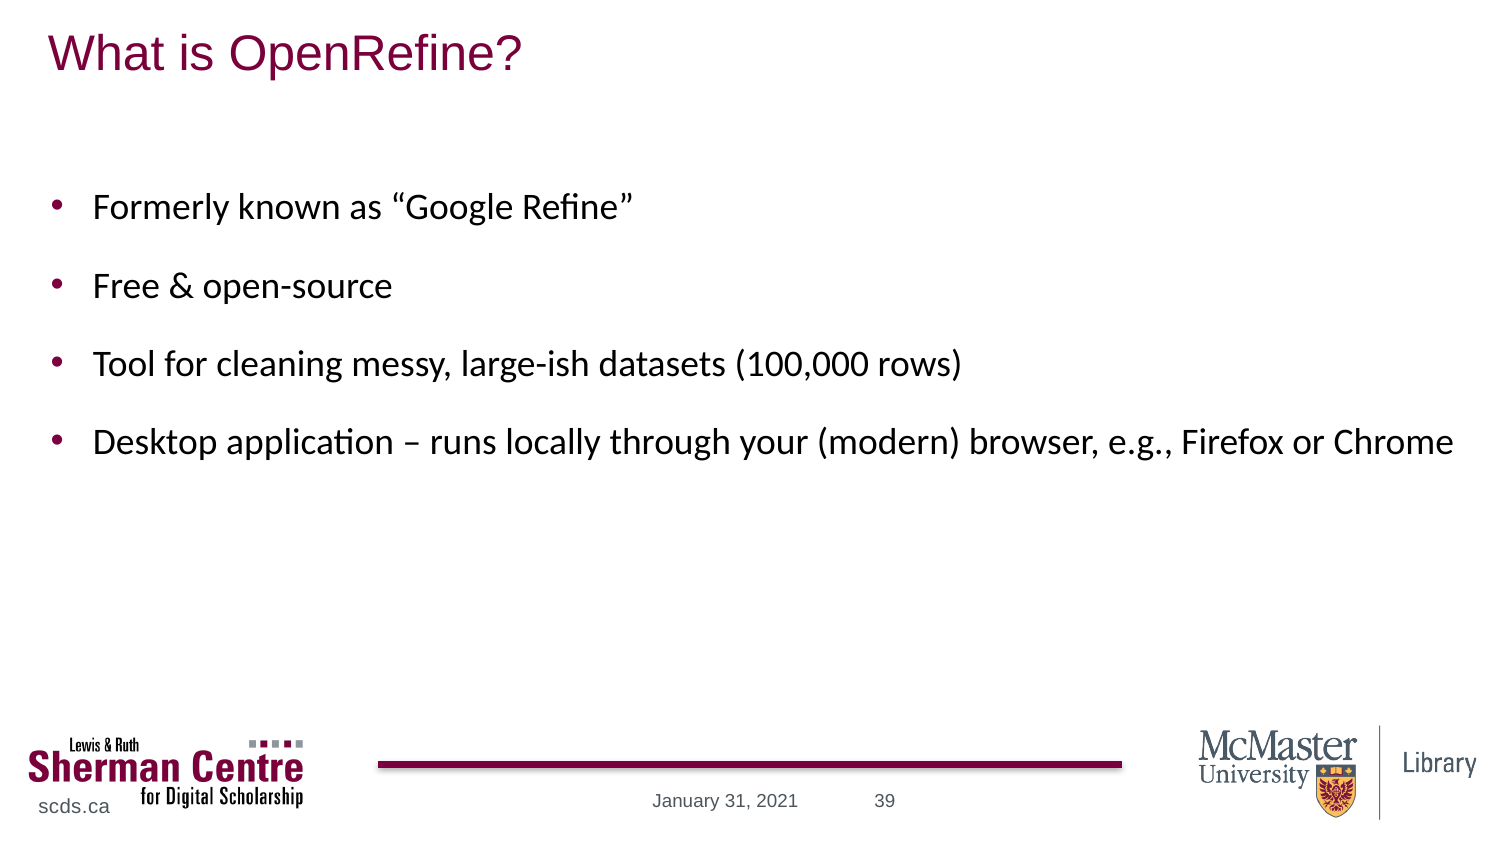

# What is OpenRefine?

Formerly known as “Google Refine”
Free & open-source
Tool for cleaning messy, large-ish datasets (100,000 rows)
Desktop application – runs locally through your (modern) browser, e.g., Firefox or Chrome

39
January 31, 2021